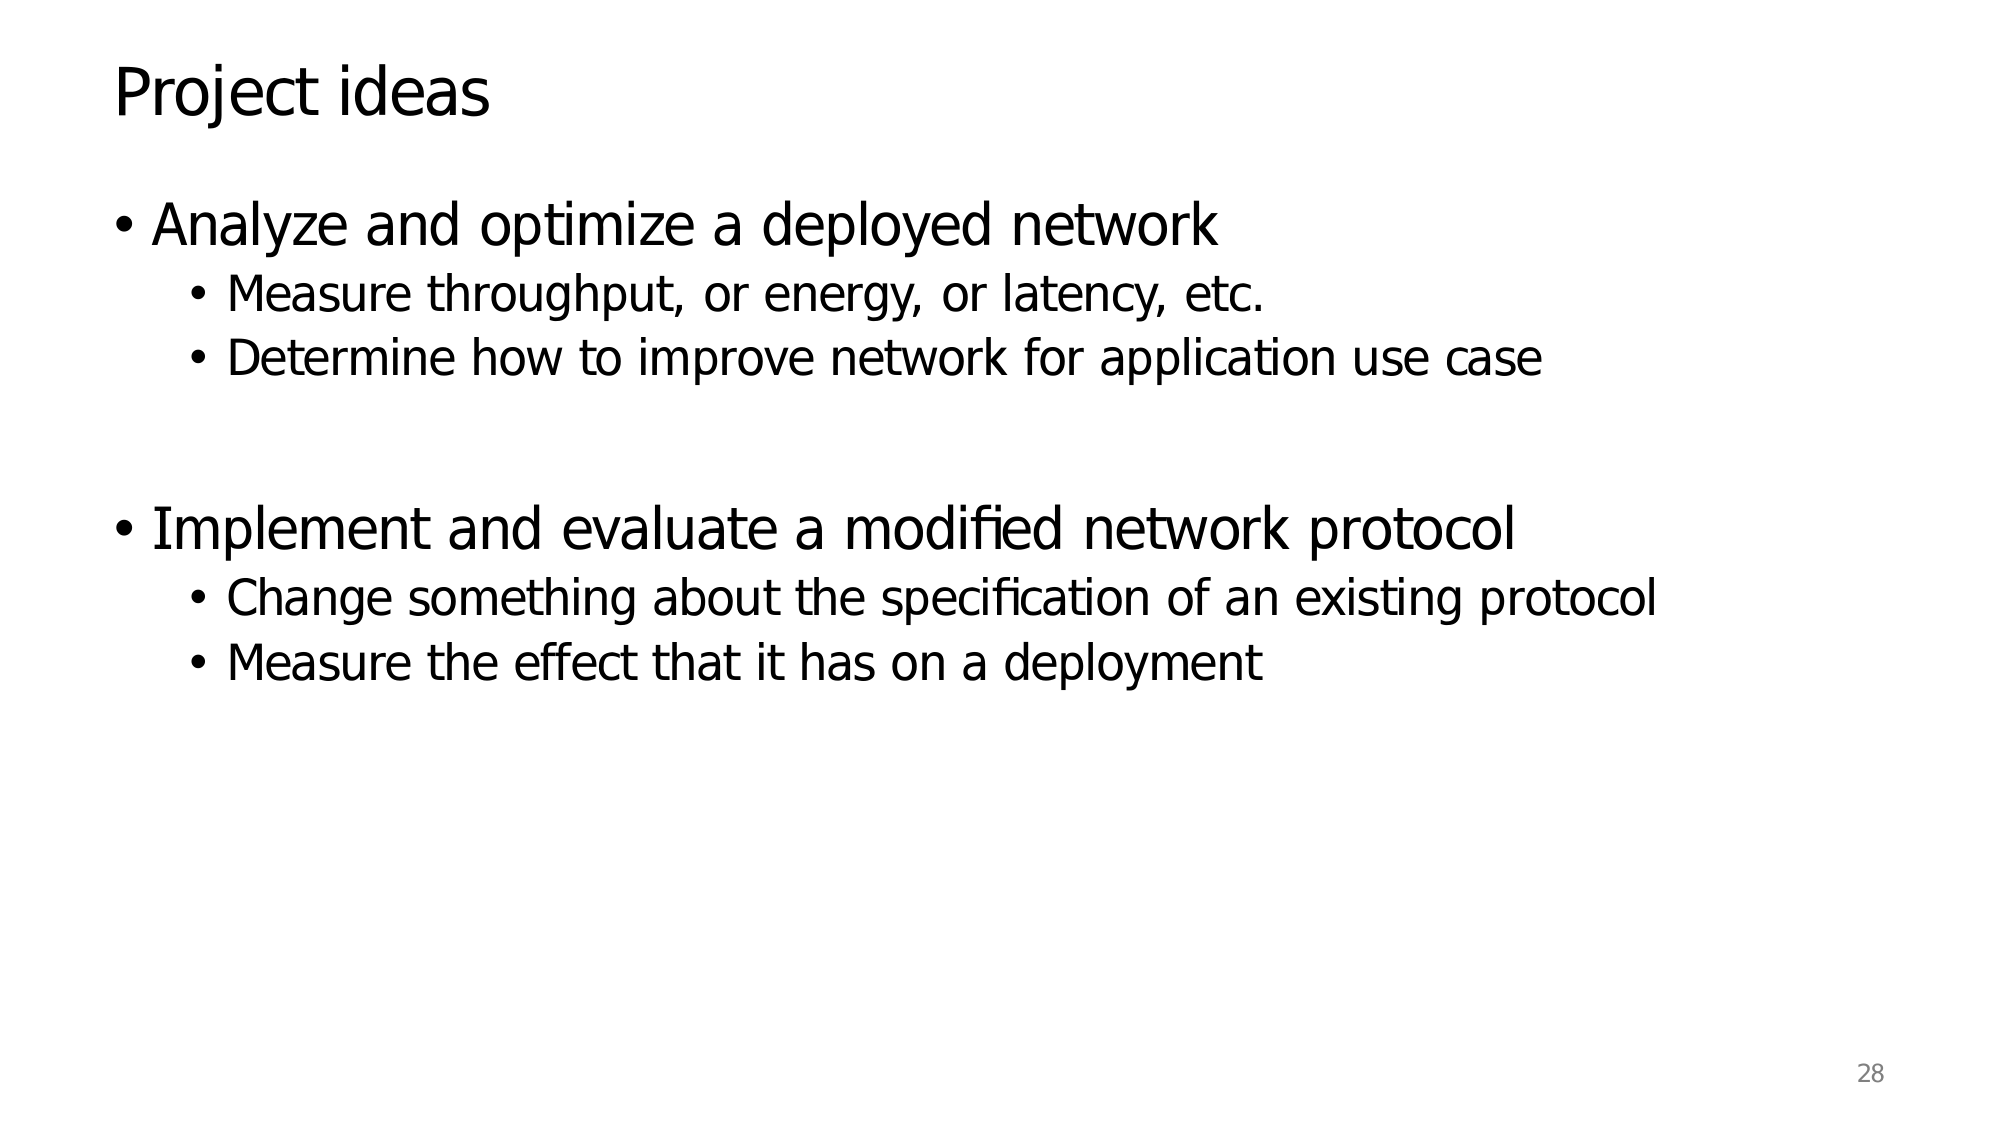

# Project ideas
Analyze and optimize a deployed network
Measure throughput, or energy, or latency, etc.
Determine how to improve network for application use case

Implement and evaluate a modified network protocol
Change something about the specification of an existing protocol
Measure the effect that it has on a deployment
28